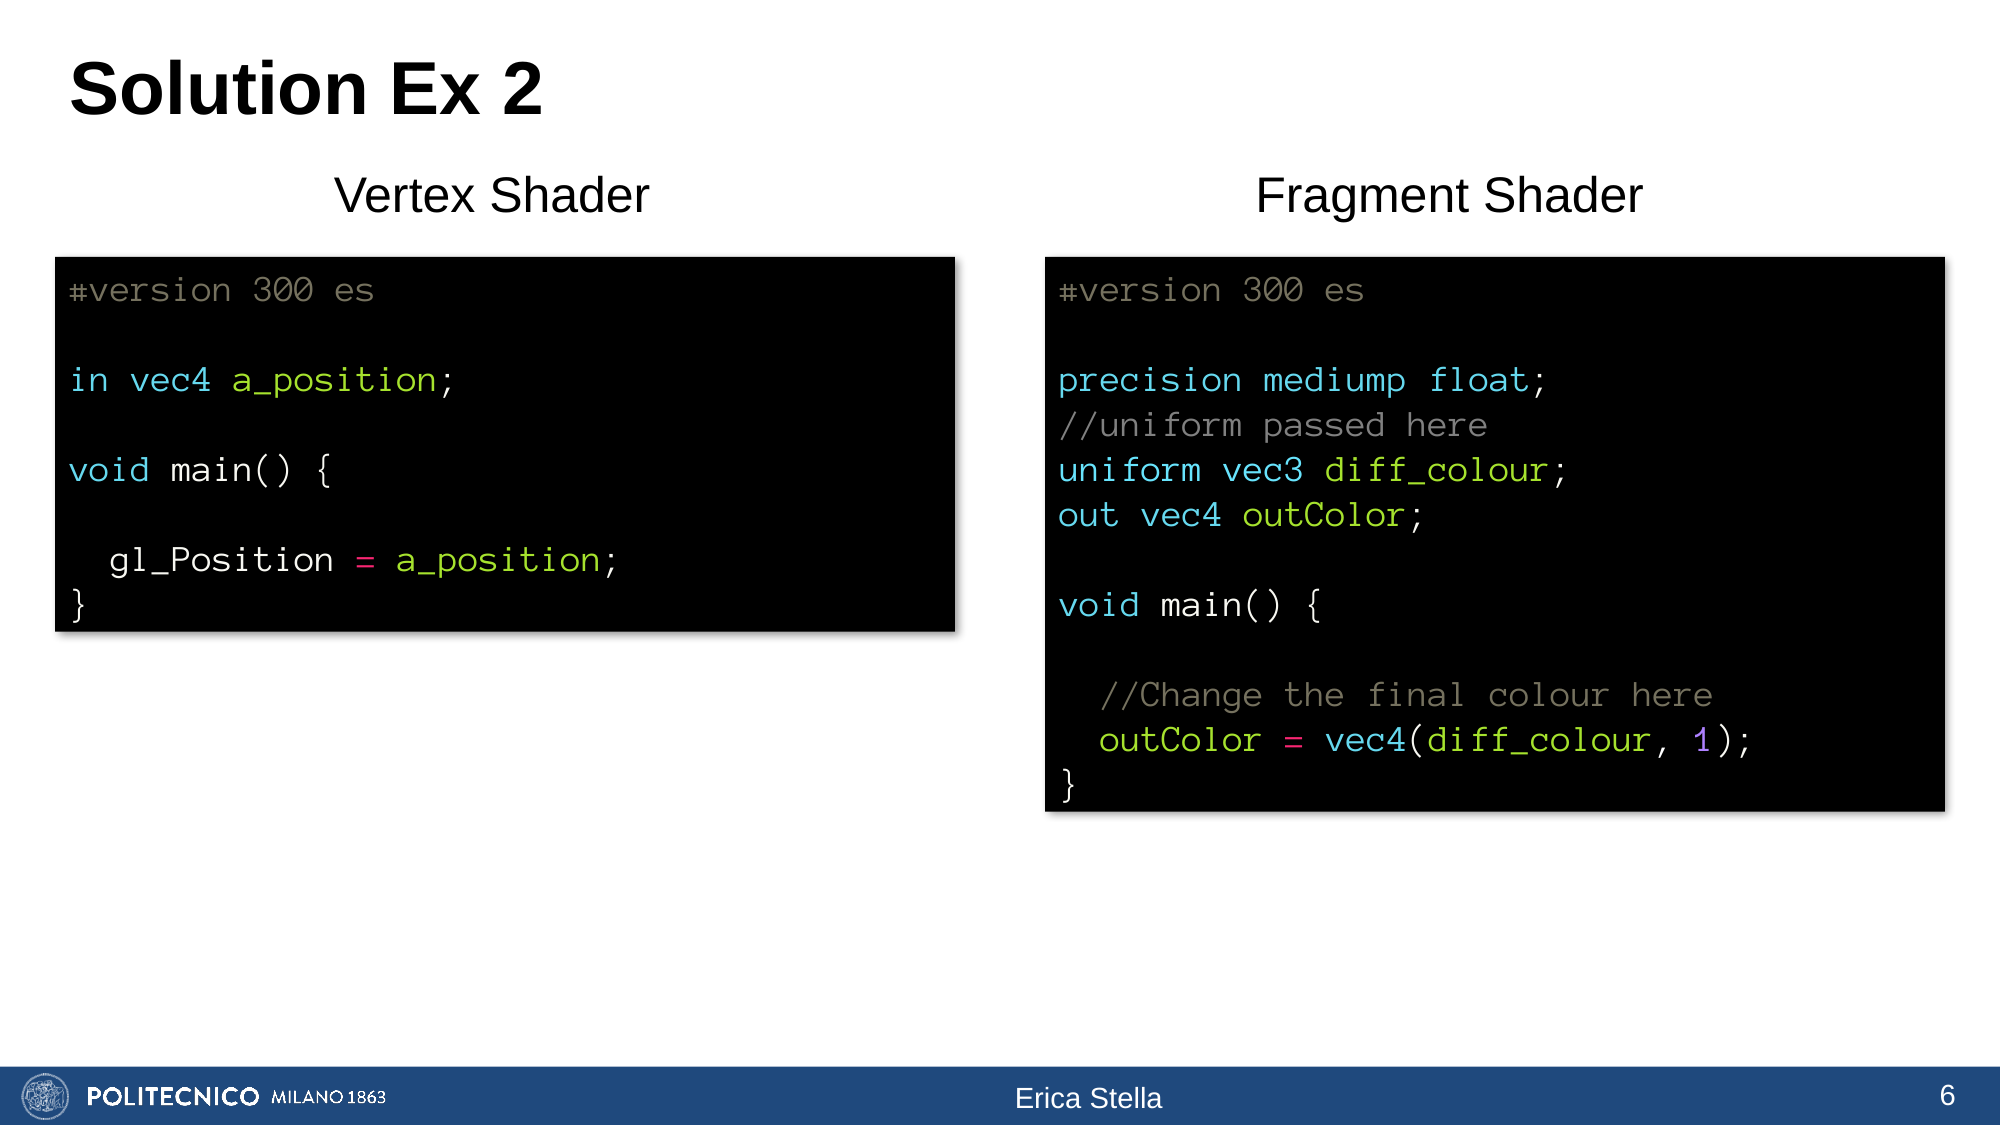

# Solution Ex 2
Vertex Shader
Fragment Shader
#version 300 es

in vec4 a_position;

void main() {

  gl_Position = a_position;
}
#version 300 es

precision mediump float;
//uniform passed here
uniform vec3 diff_colour;
out vec4 outColor;

void main() {

  //Change the final colour here
  outColor = vec4(diff_colour, 1);
}
6
Erica Stella